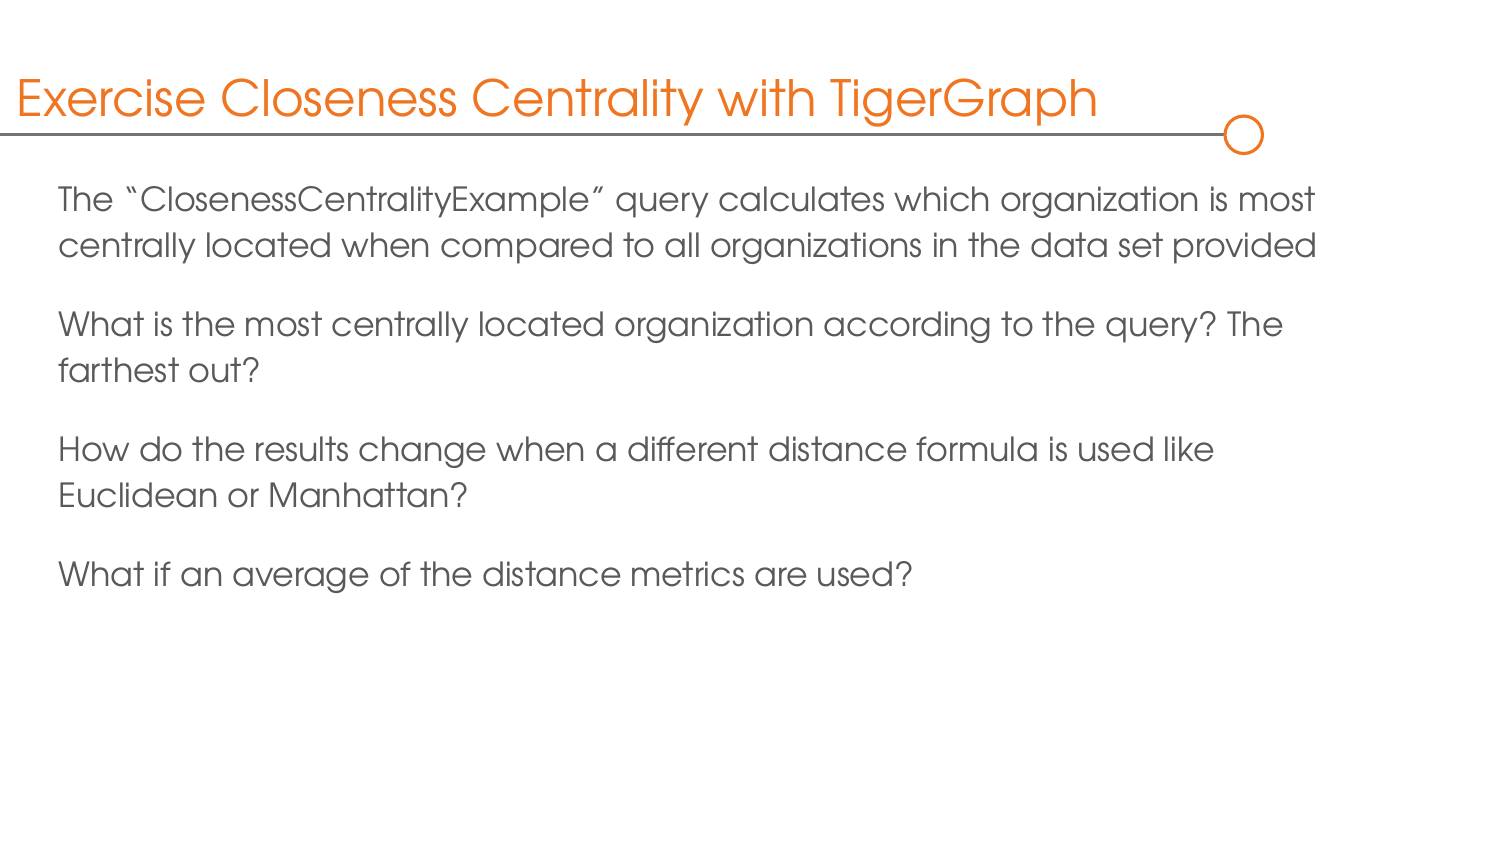

Exercise Closeness Centrality with TigerGraph
The “ClosenessCentralityExample” query calculates which organization is most centrally located when compared to all organizations in the data set provided
What is the most centrally located organization according to the query? The farthest out?
How do the results change when a different distance formula is used like Euclidean or Manhattan?
What if an average of the distance metrics are used?